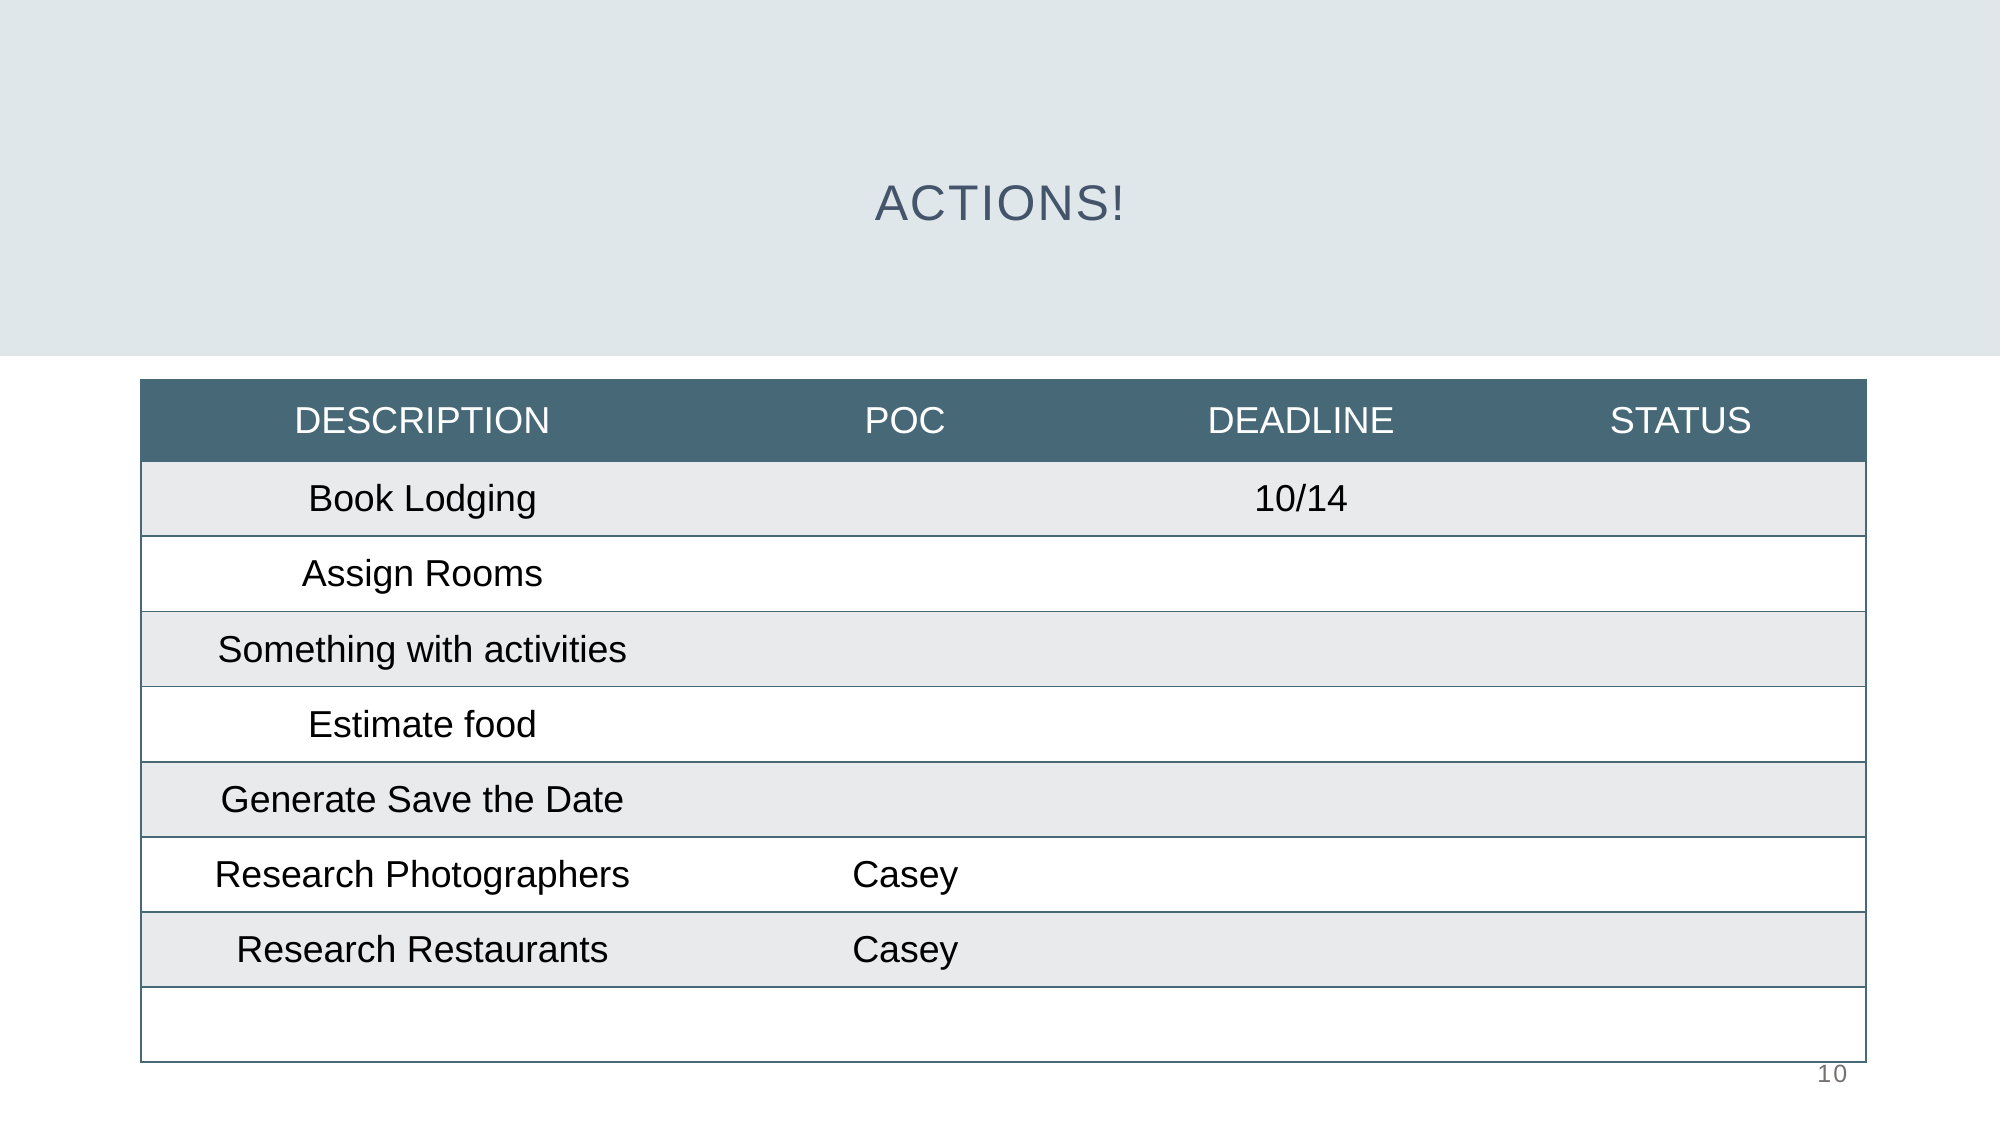

# Actions!
| DESCRIPTION | POC | DEADLINE | STATUS |
| --- | --- | --- | --- |
| Book Lodging |  | 10/14 |  |
| Assign Rooms |  |  |  |
| Something with activities |  |  |  |
| Estimate food |  |  |  |
| Generate Save the Date |  |  |  |
| Research Photographers | Casey |  |  |
| Research Restaurants | Casey |  |  |
|  |  |  |  |
10